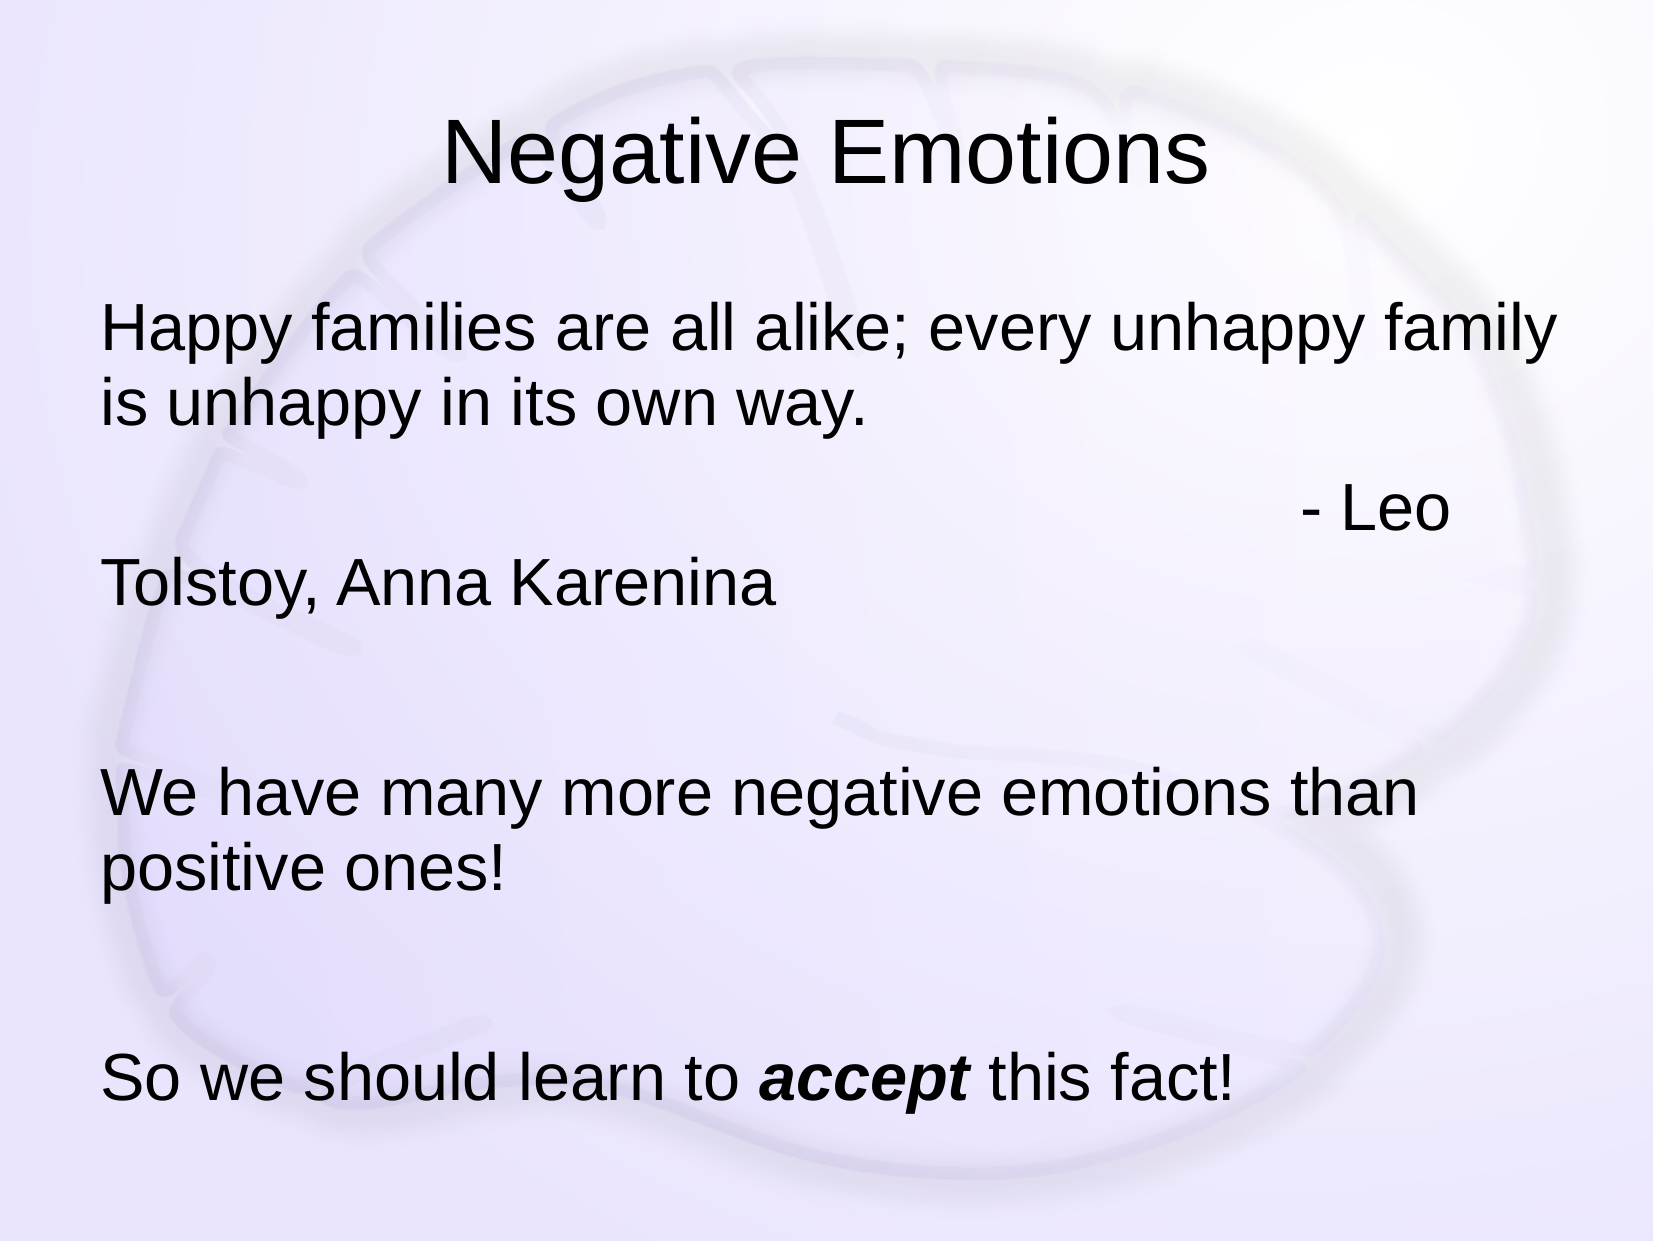

# Negative Emotions
Happy families are all alike; every unhappy family is unhappy in its own way.
								- Leo Tolstoy, Anna Karenina

We have many more negative emotions than positive ones!

So we should learn to accept this fact!